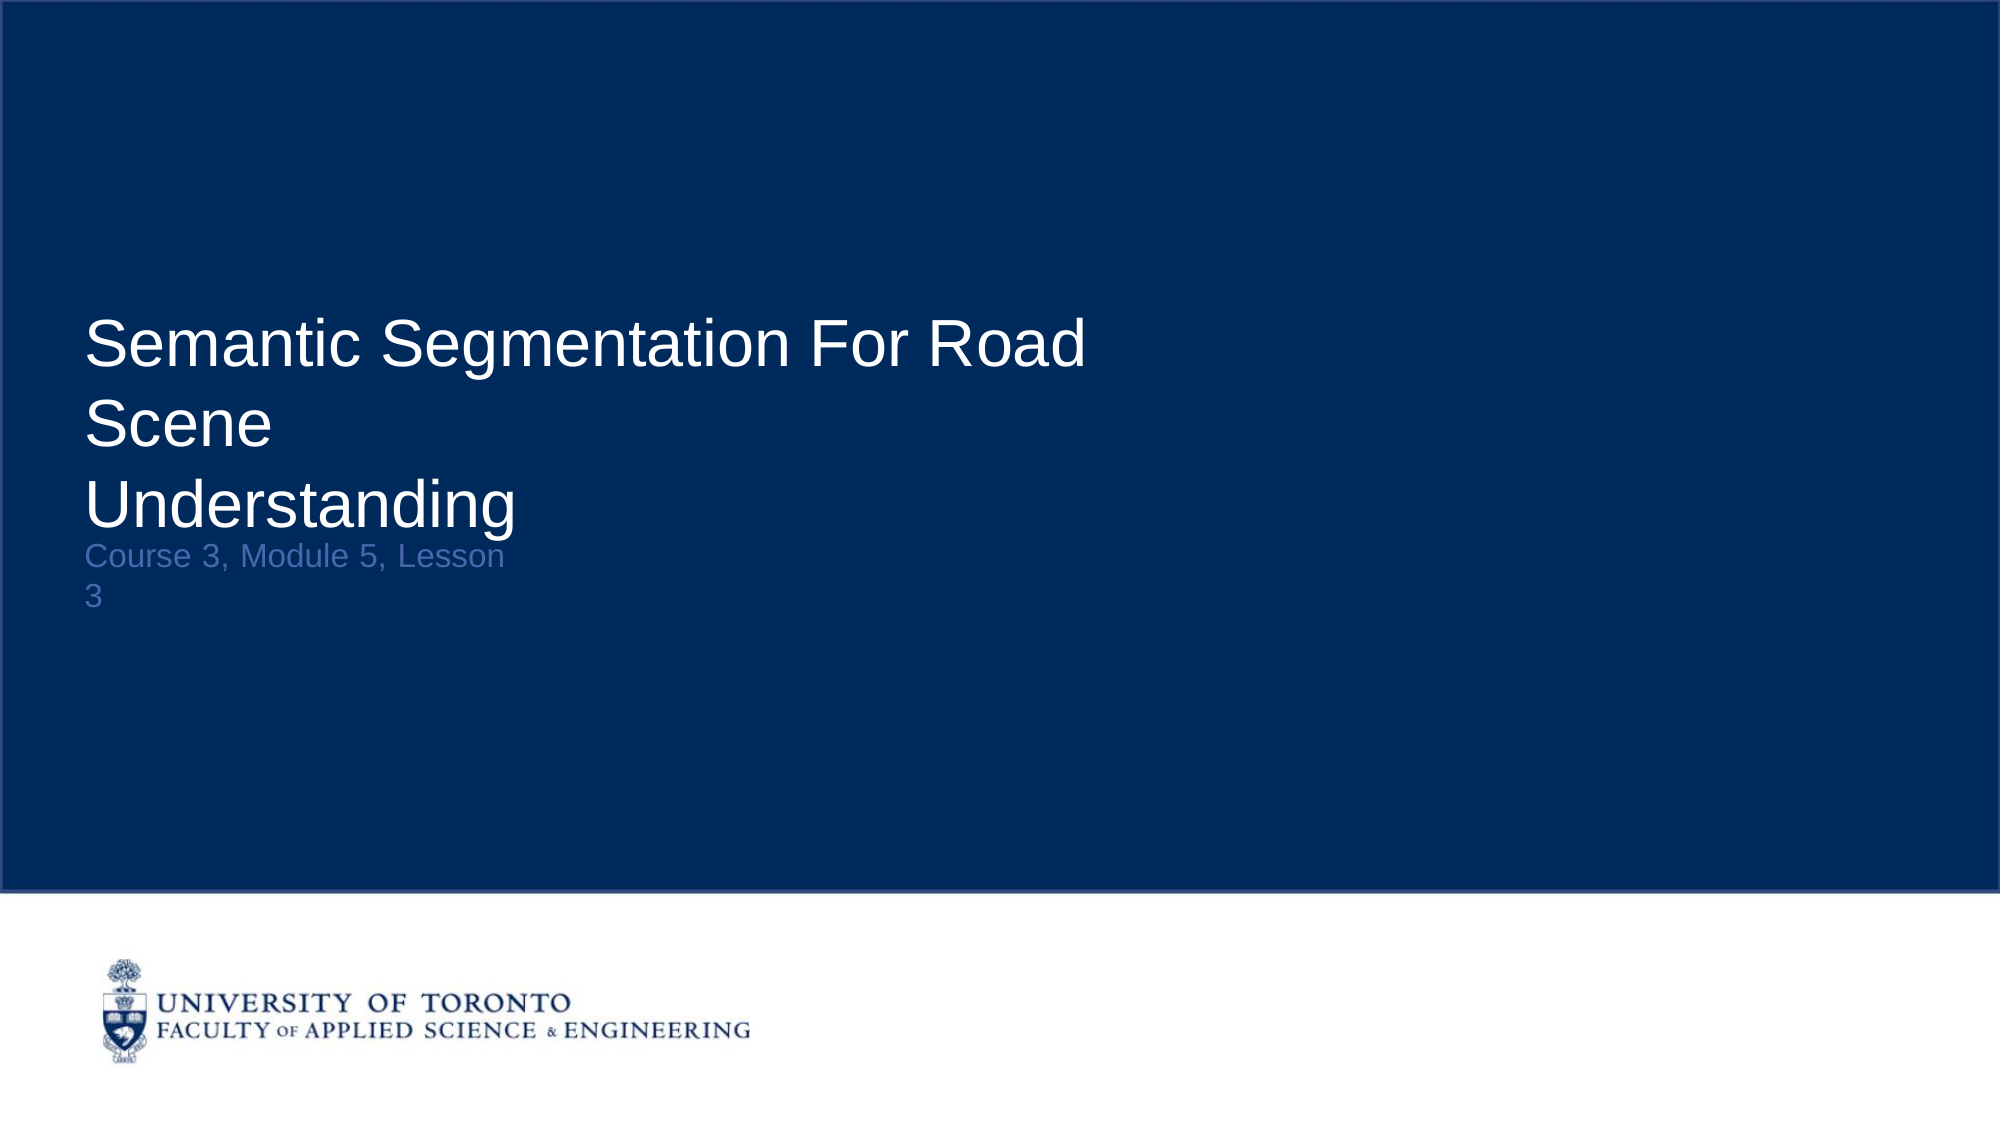

Semantic Segmentation For Road Scene
Understanding
Course 3, Module 5, Lesson 3